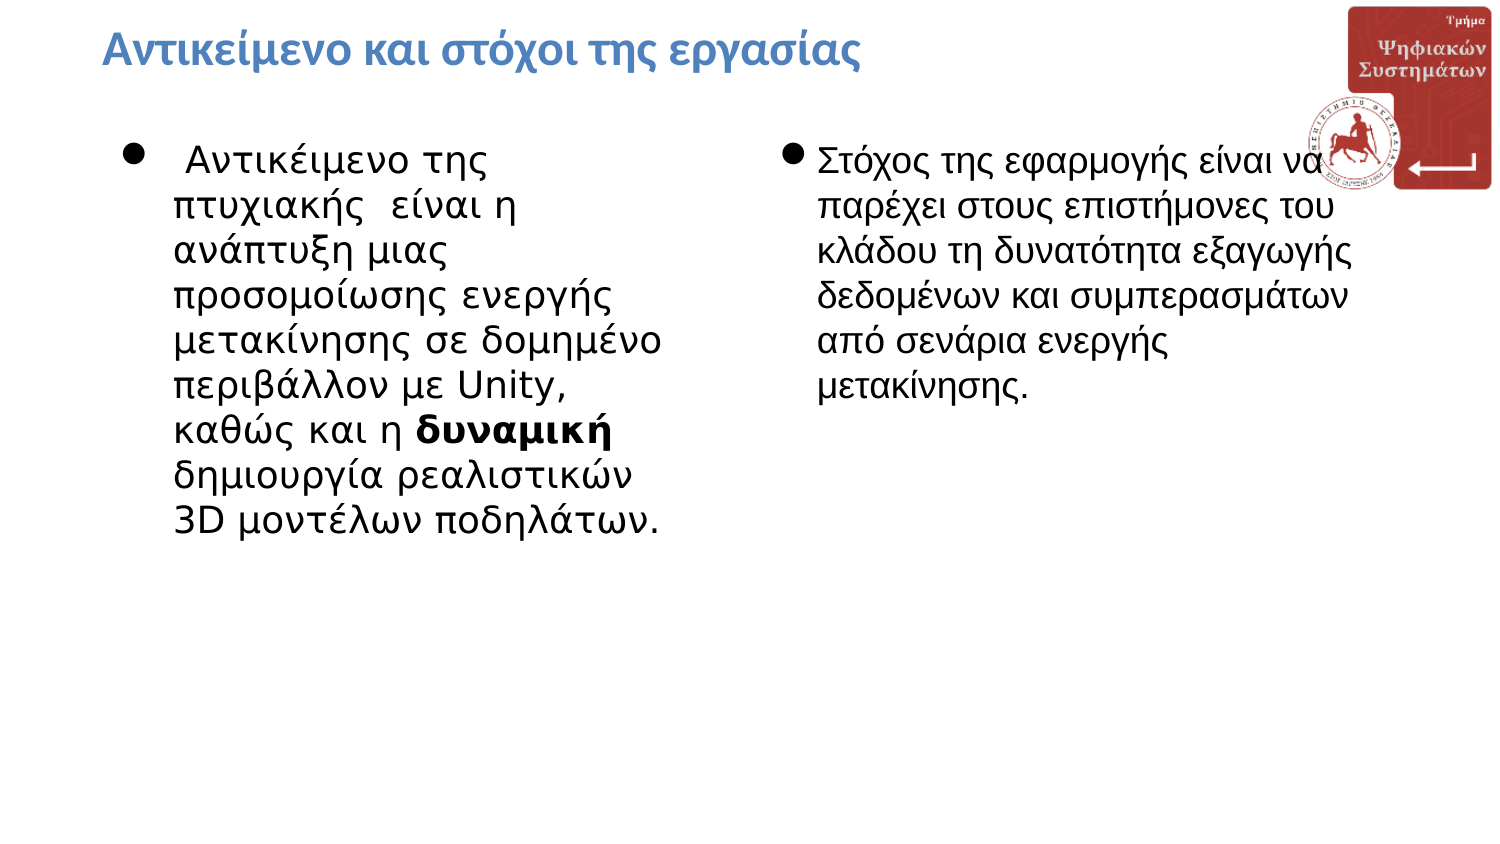

Αντικείμενο και στόχοι της εργασίας
# Αντικέιμενο της πτυχιακής  είναι η ανάπτυξη μιας προσομοίωσης ενεργής μετακίνησης σε δομημένο περιβάλλον με Unity, καθώς και η δυναμική δημιουργία ρεαλιστικών 3D μοντέλων ποδηλάτων.

Στόχος της εφαρμογής είναι να παρέχει στους επιστήμονες του κλάδου τη δυνατότητα εξαγωγής δεδομένων και συμπερασμάτων από σενάρια ενεργής μετακίνησης.